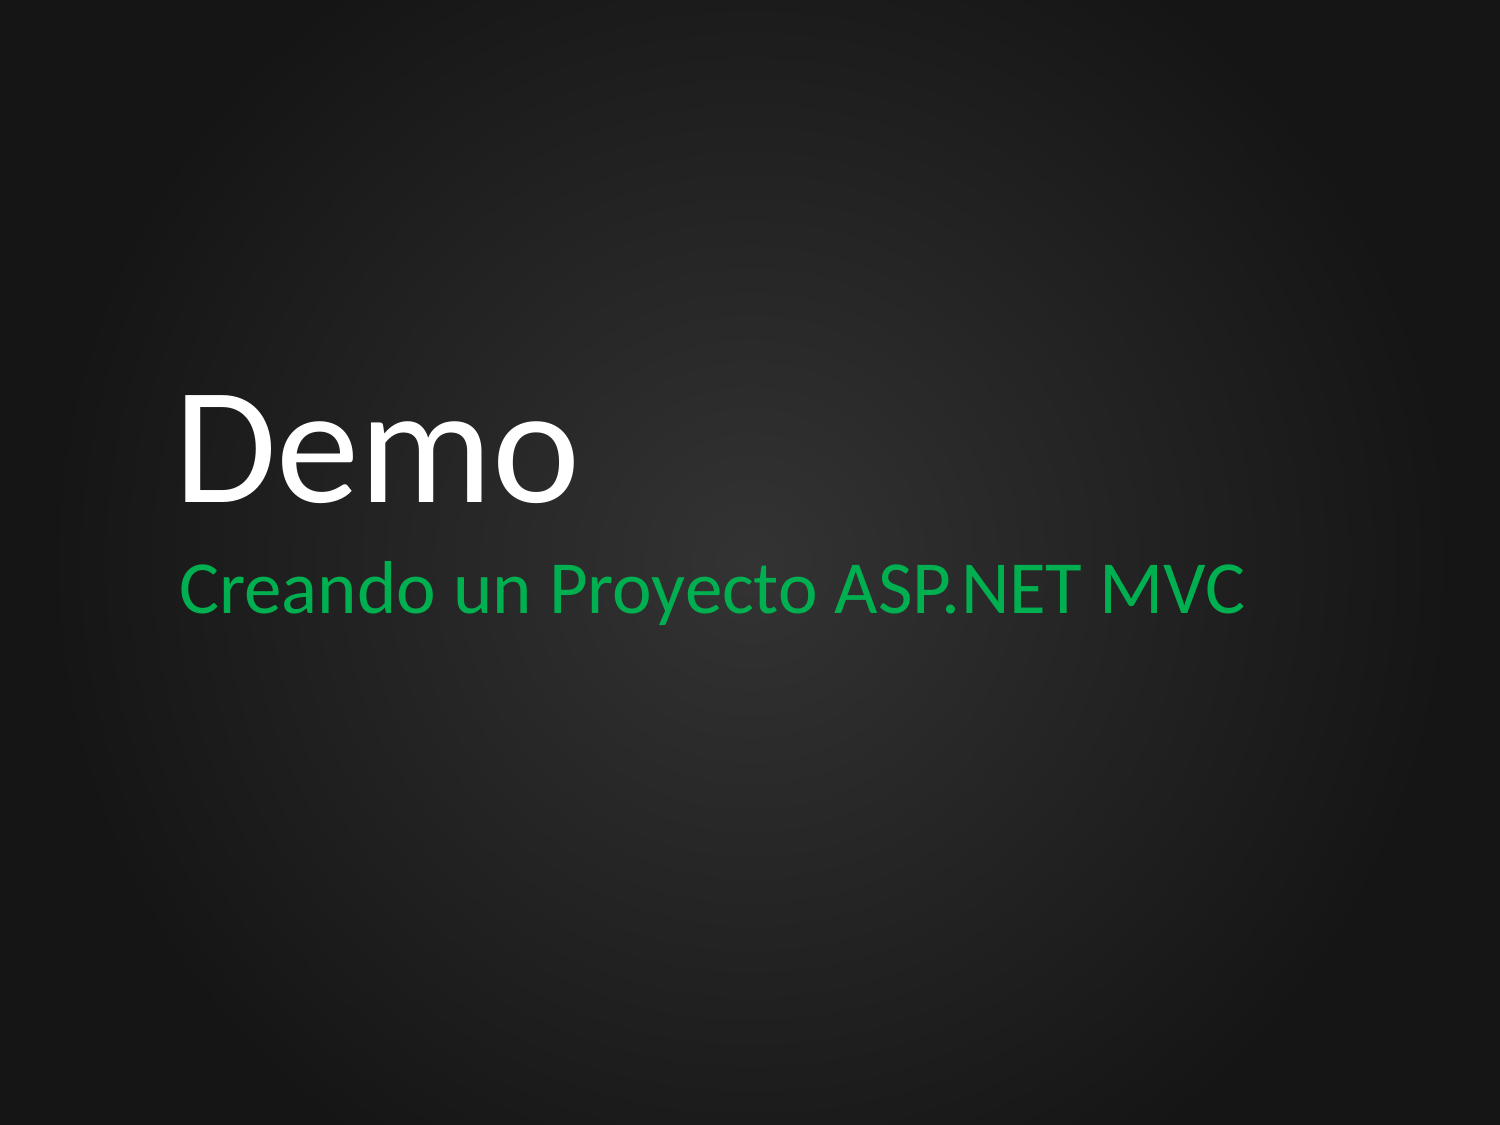

# Demo
Creando un Proyecto ASP.NET MVC